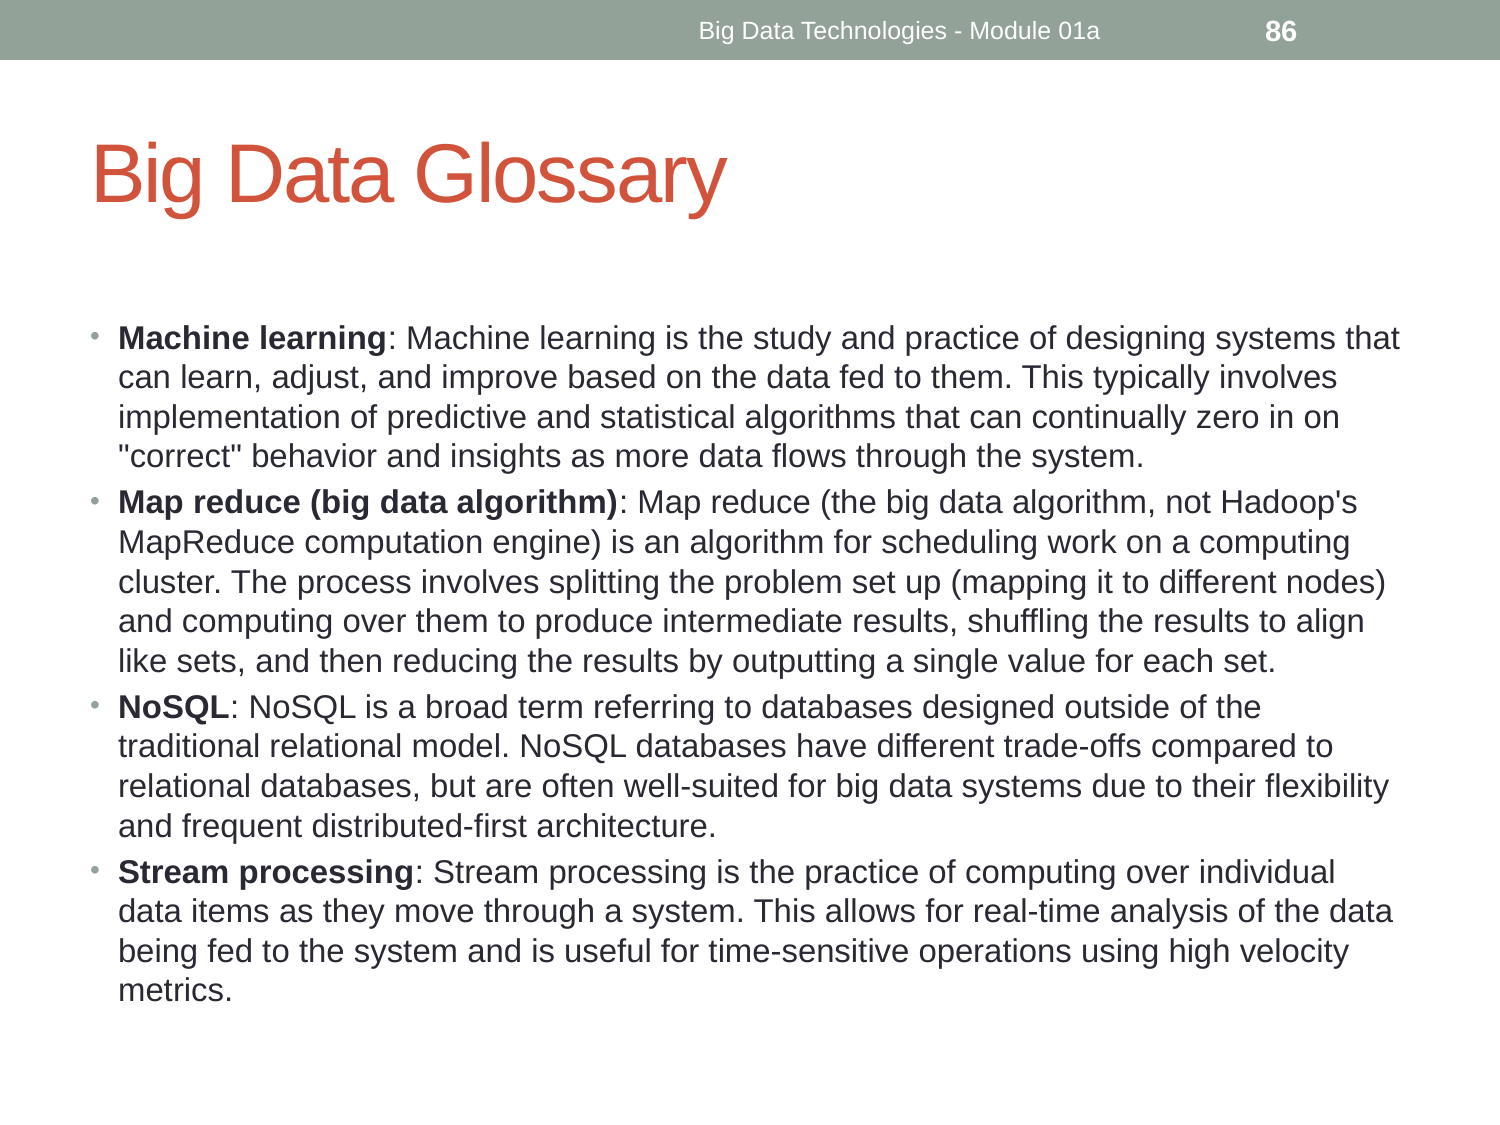

Big Data Technologies - Module 01a
86
# Big Data Glossary

Machine learning: Machine learning is the study and practice of designing systems that can learn, adjust, and improve based on the data fed to them. This typically involves implementation of predictive and statistical algorithms that can continually zero in on "correct" behavior and insights as more data flows through the system.
Map reduce (big data algorithm): Map reduce (the big data algorithm, not Hadoop's MapReduce computation engine) is an algorithm for scheduling work on a computing cluster. The process involves splitting the problem set up (mapping it to different nodes) and computing over them to produce intermediate results, shuffling the results to align like sets, and then reducing the results by outputting a single value for each set.
NoSQL: NoSQL is a broad term referring to databases designed outside of the traditional relational model. NoSQL databases have different trade-offs compared to relational databases, but are often well-suited for big data systems due to their flexibility and frequent distributed-first architecture.
Stream processing: Stream processing is the practice of computing over individual data items as they move through a system. This allows for real-time analysis of the data being fed to the system and is useful for time-sensitive operations using high velocity metrics.